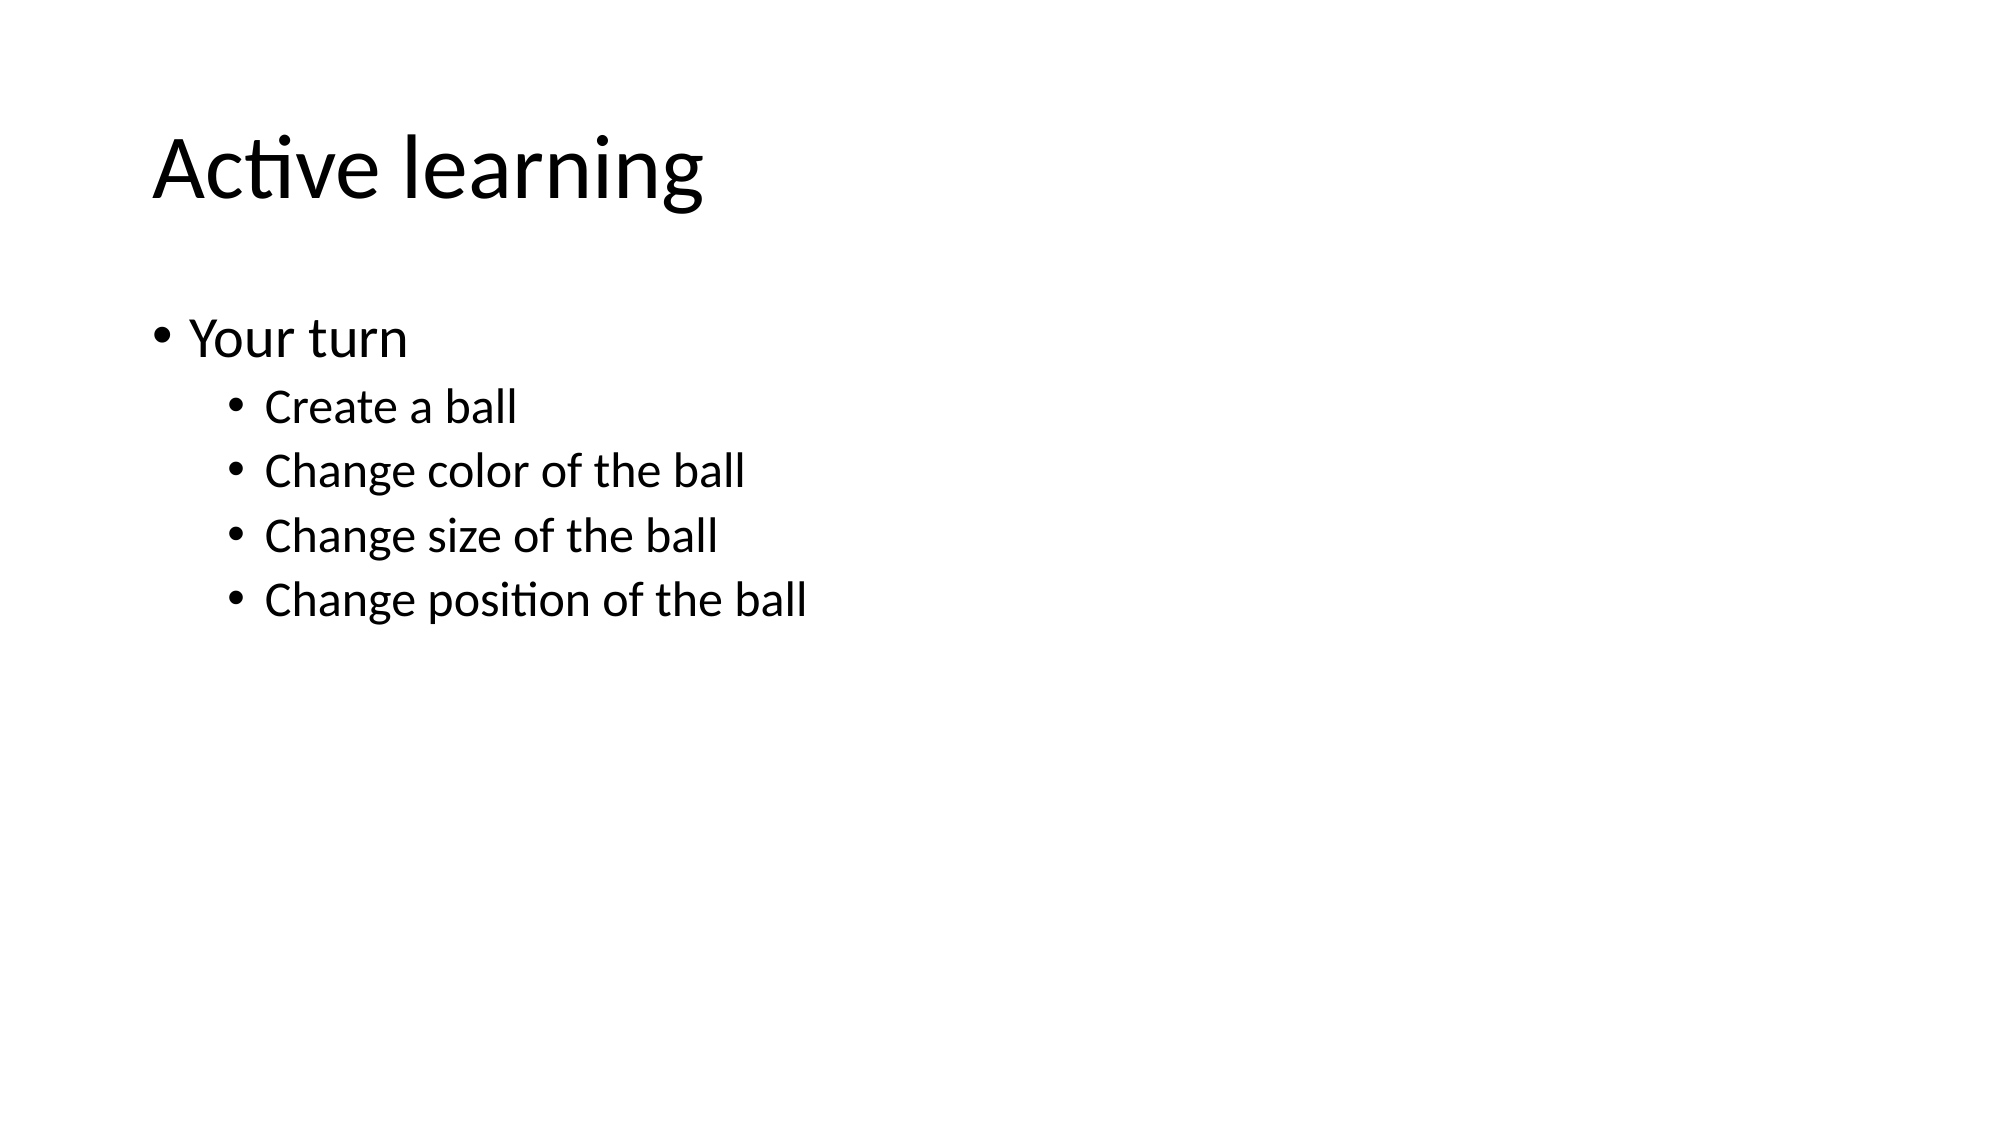

# Active learning
Your turn
Create a ball
Change color of the ball
Change size of the ball
Change position of the ball